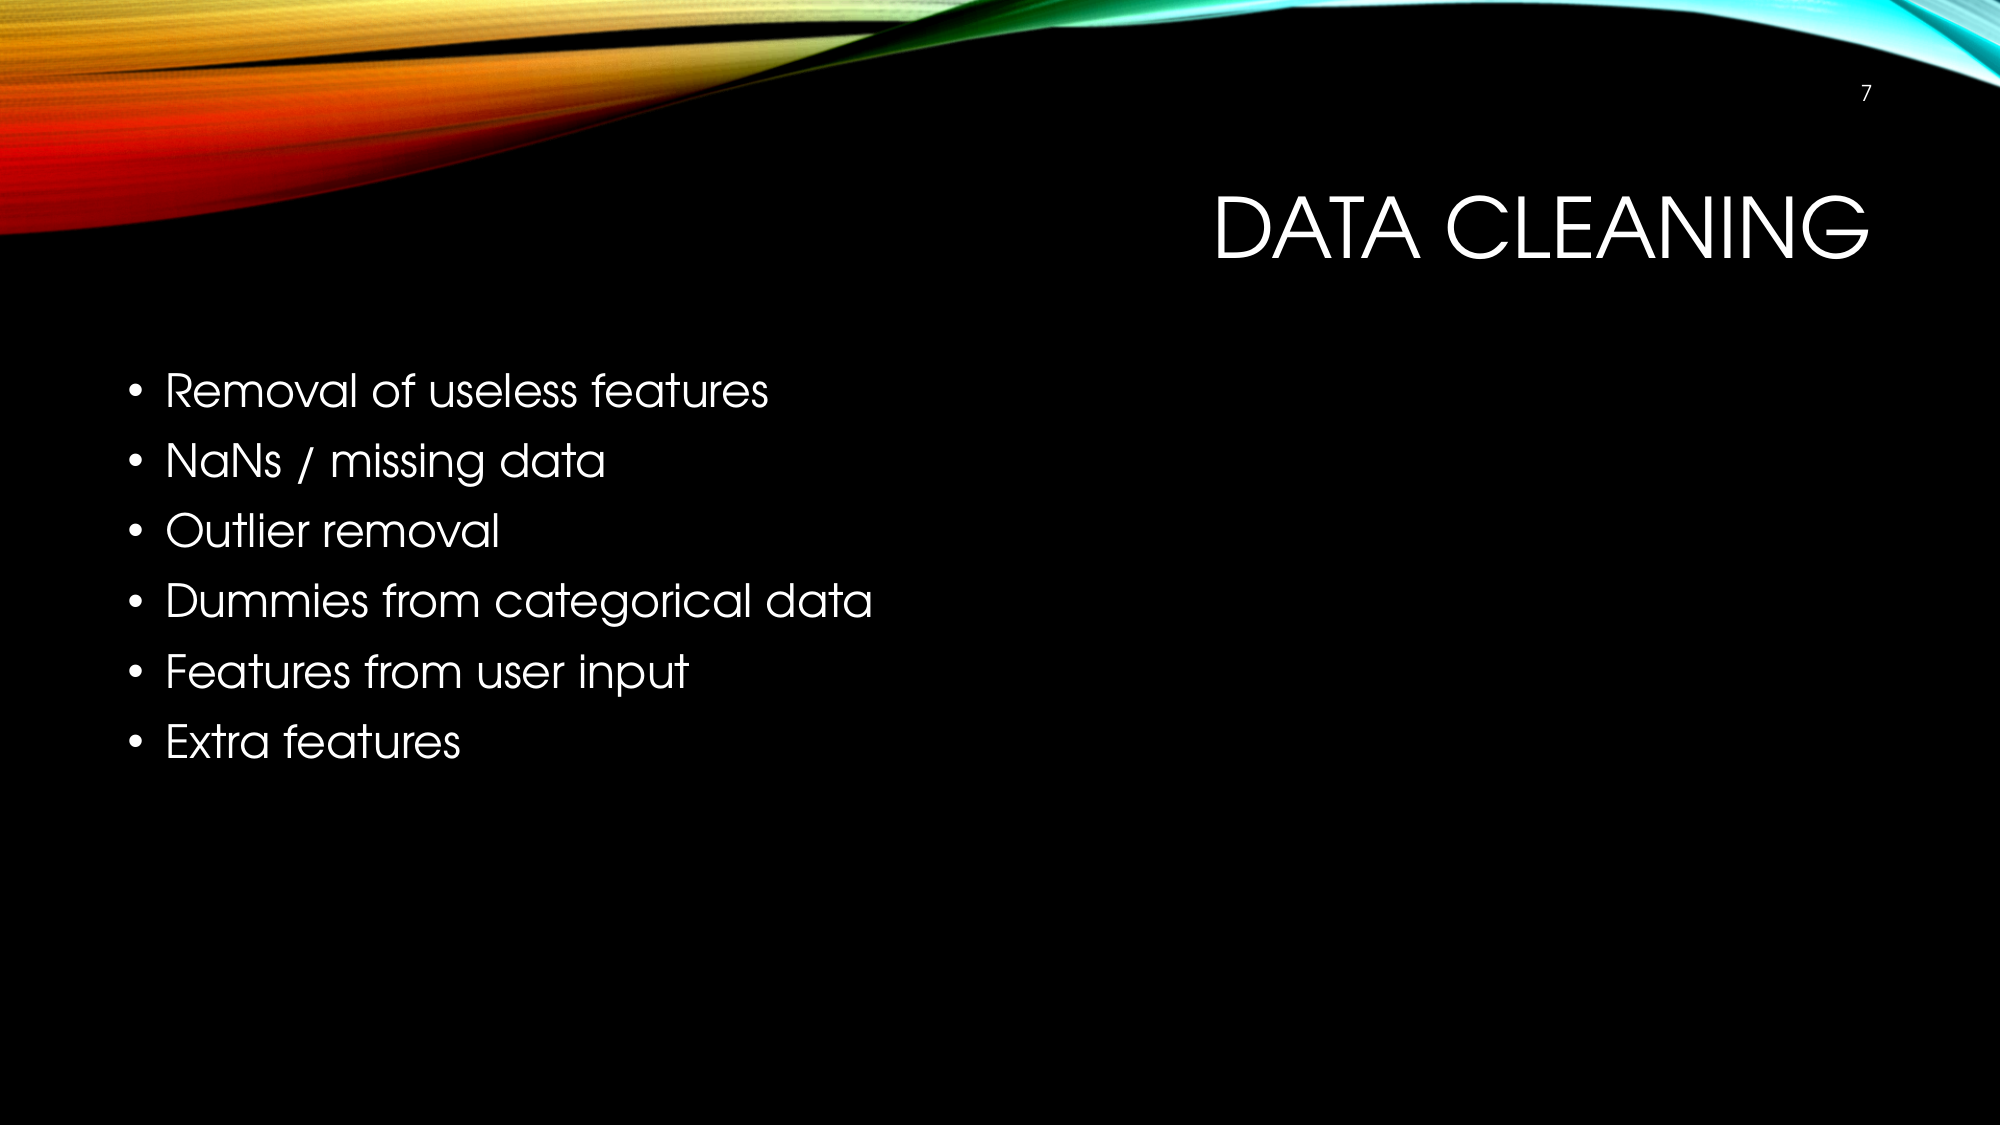

7
# Data cleaning
Removal of useless features
NaNs / missing data
Outlier removal
Dummies from categorical data
Features from user input
Extra features